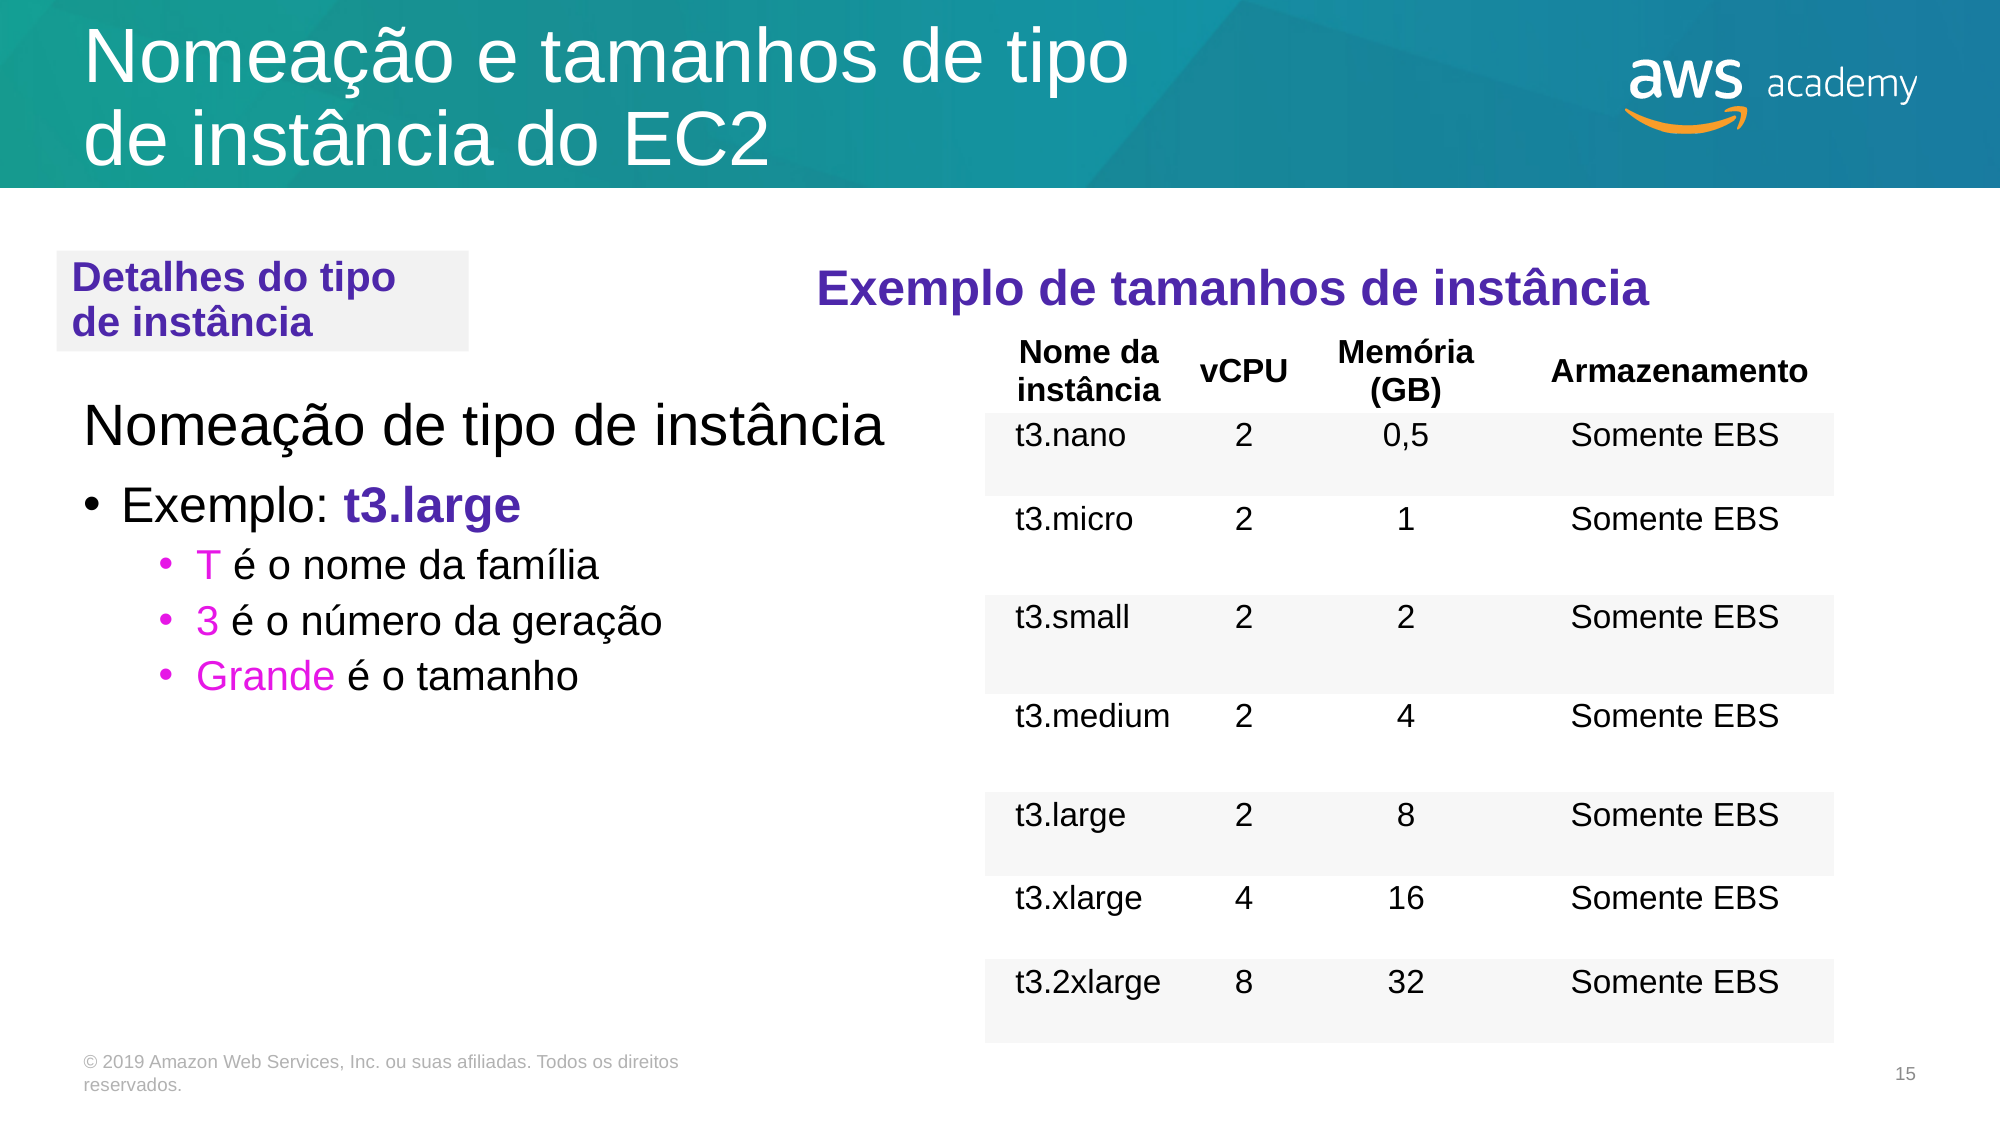

# Nomeação e tamanhos de tipo de instância do EC2
Exemplo de tamanhos de instância
Detalhes do tipo de instância
| Nome da instância | vCPU | Memória (GB) | Armazenamento |
| --- | --- | --- | --- |
| t3.nano | 2 | 0,5 | Somente EBS |
| t3.micro | 2 | 1 | Somente EBS |
| t3.small | 2 | 2 | Somente EBS |
| t3.medium | 2 | 4 | Somente EBS |
| t3.large | 2 | 8 | Somente EBS |
| t3.xlarge | 4 | 16 | Somente EBS |
| t3.2xlarge | 8 | 32 | Somente EBS |
Nomeação de tipo de instância
Exemplo: t3.large
T é o nome da família
3 é o número da geração
Grande é o tamanho

© 2019 Amazon Web Services, Inc. ou suas afiliadas. Todos os direitos reservados.
15